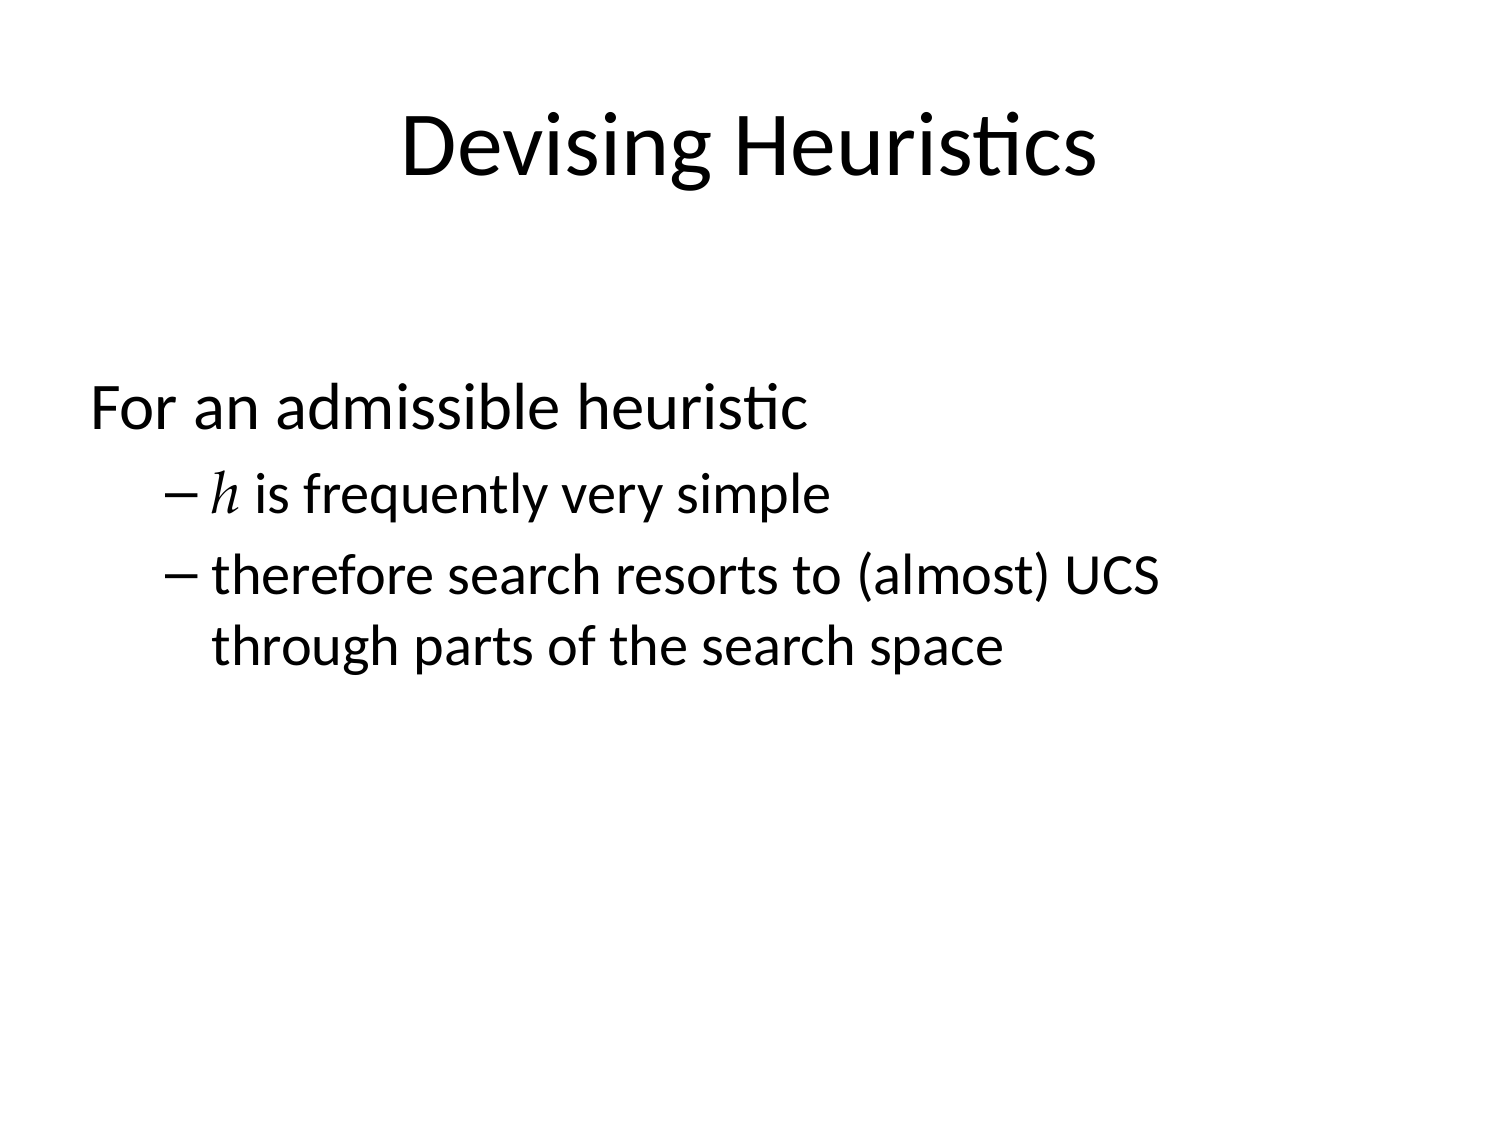

# Devising Heuristics

For an admissible heuristic
h is frequently very simple
therefore search resorts to (almost) UCS
through parts of the search space